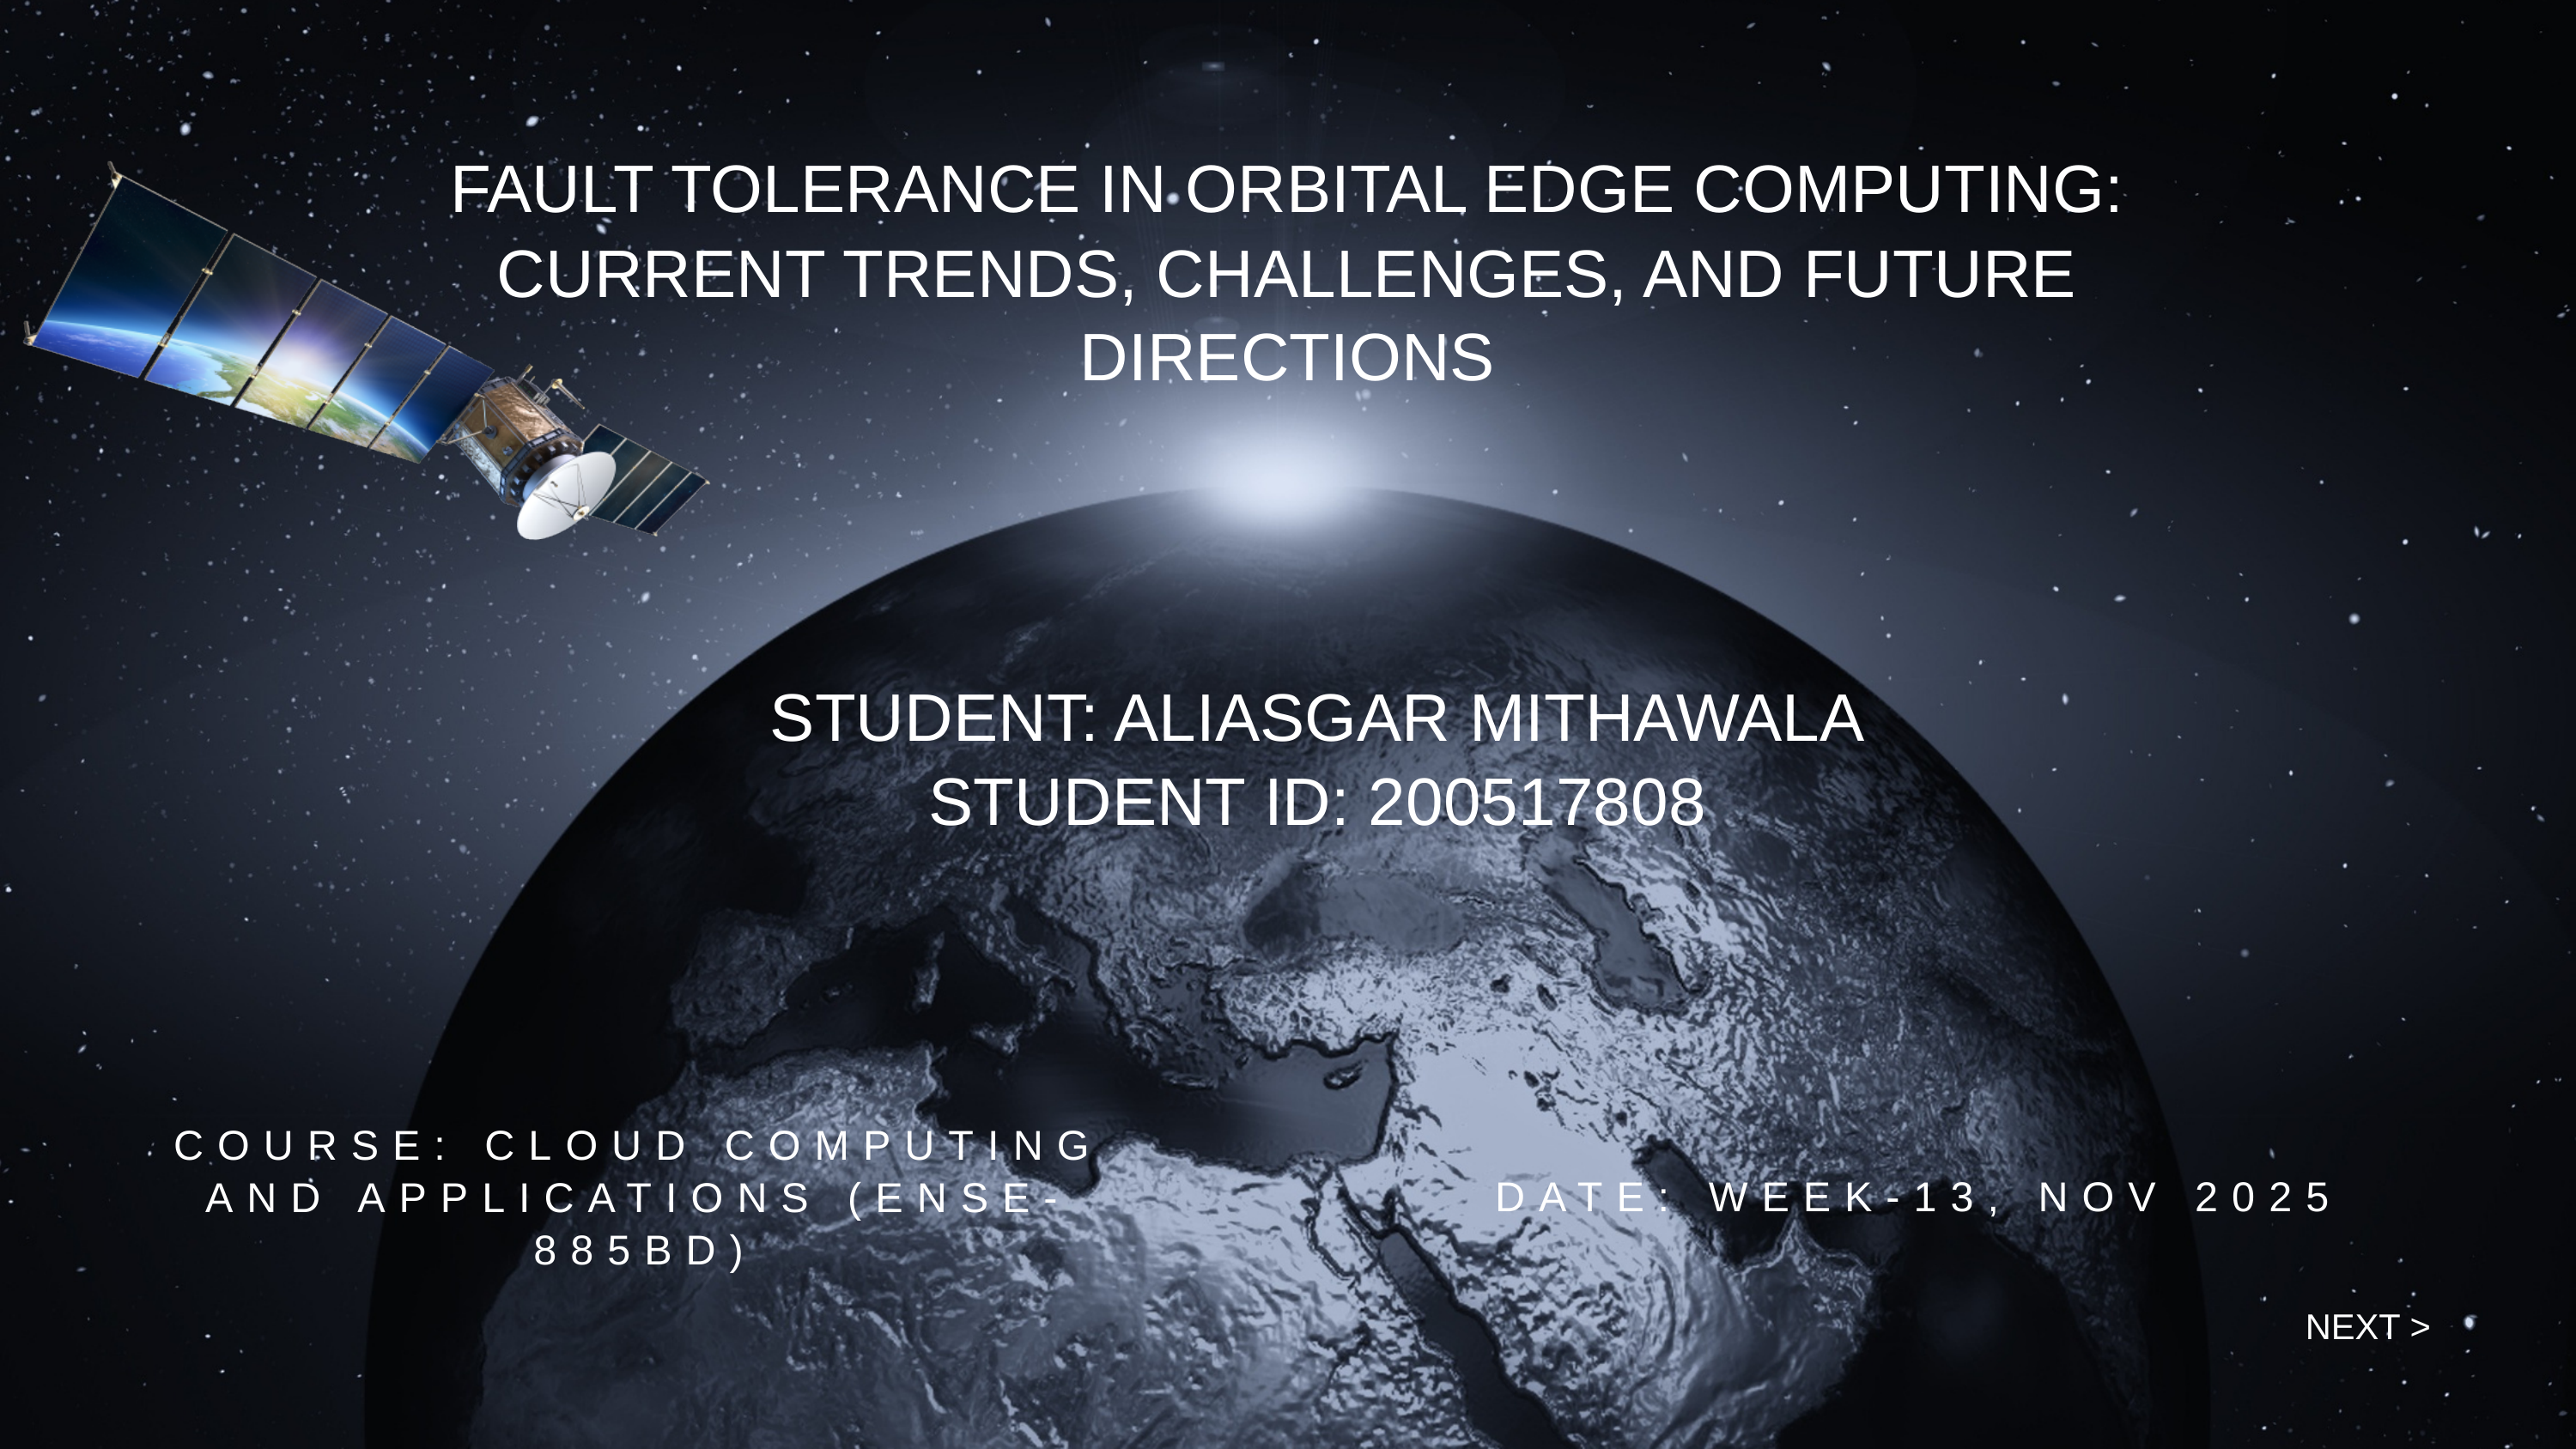

FAULT TOLERANCE IN ORBITAL EDGE COMPUTING: CURRENT TRENDS, CHALLENGES, AND FUTURE DIRECTIONS

STUDENT: ALIASGAR MITHAWALA
STUDENT ID: 200517808
COURSE: CLOUD COMPUTING AND APPLICATIONS (ENSE-885BD)
DATE: WEEK-13, NOV 2025
NEXT >